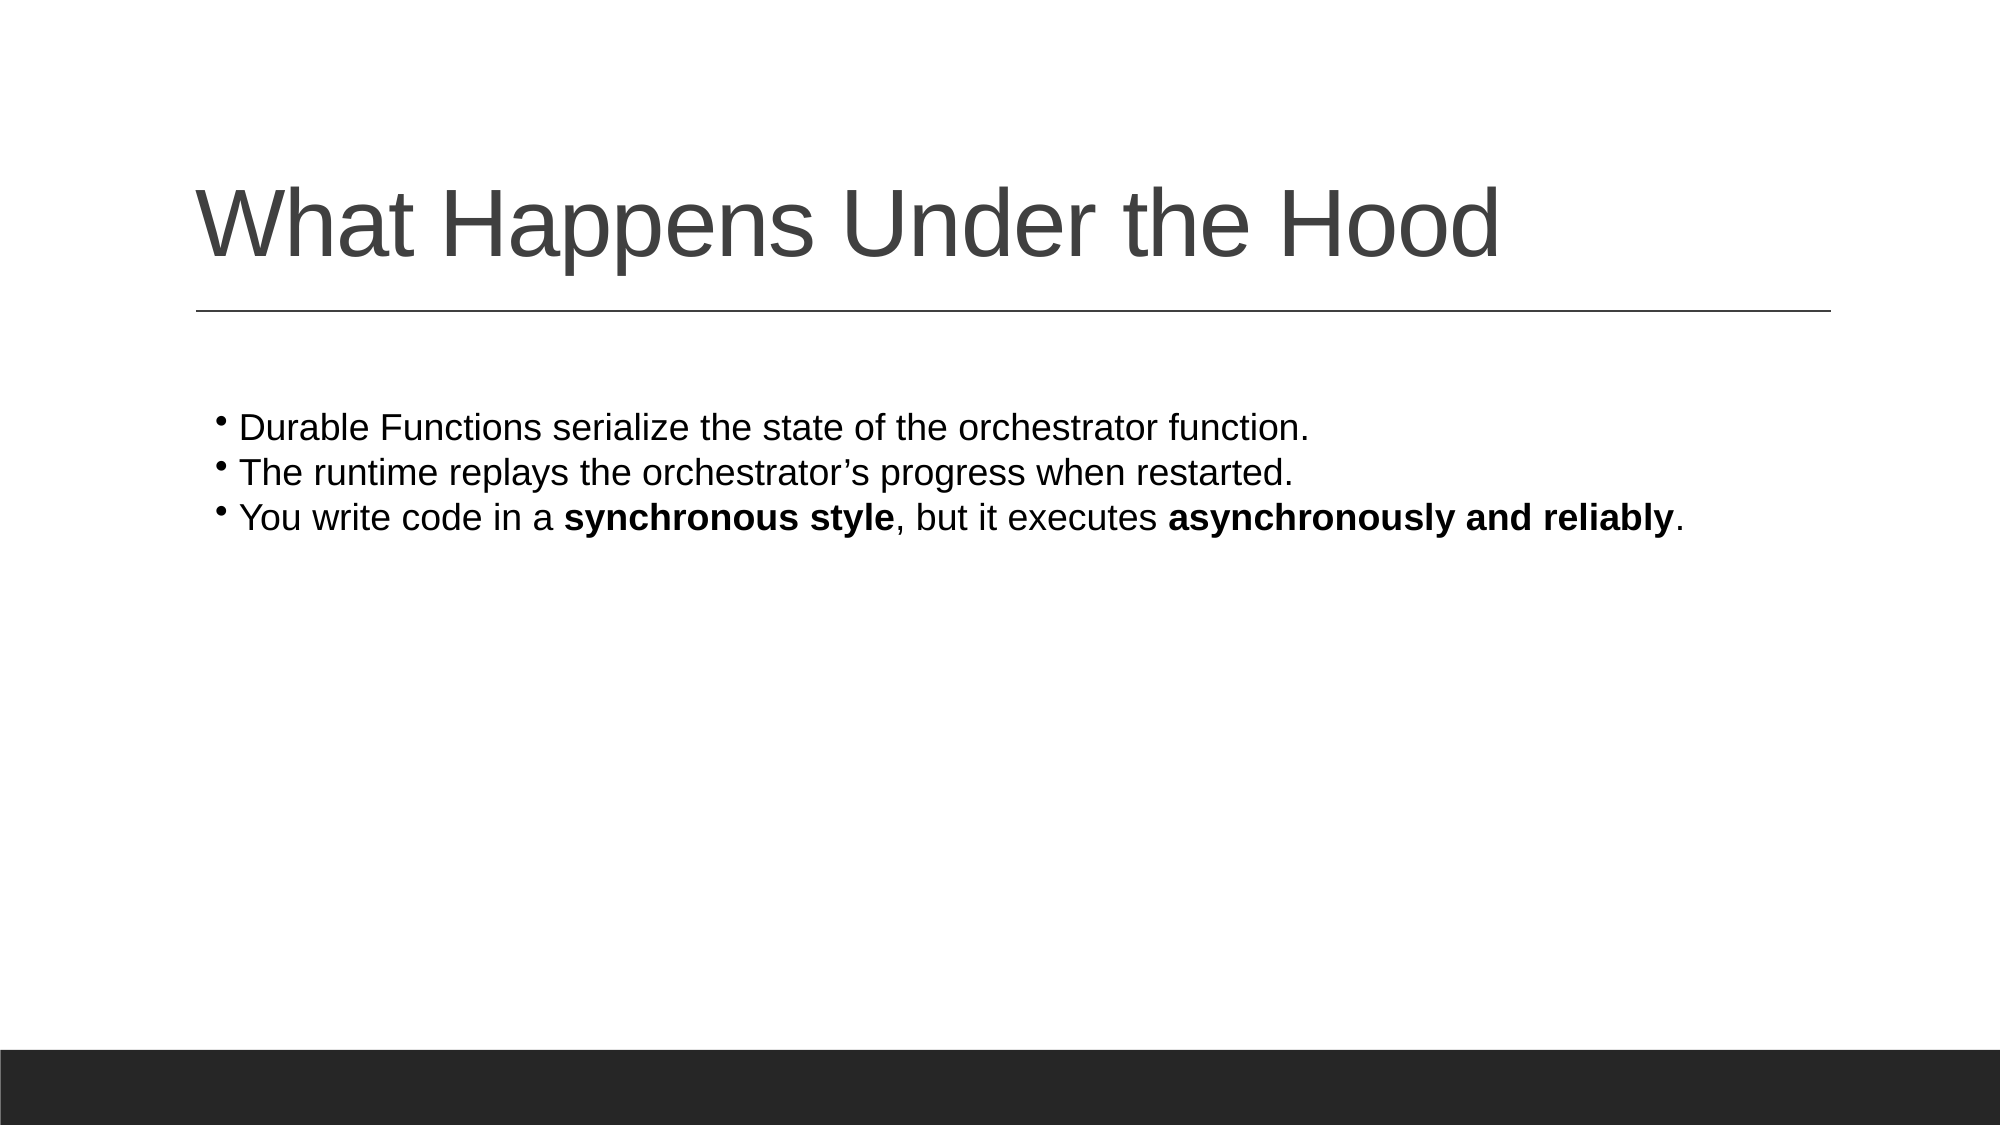

# What Happens Under the Hood
 Durable Functions serialize the state of the orchestrator function.
 The runtime replays the orchestrator’s progress when restarted.
 You write code in a synchronous style, but it executes asynchronously and reliably.